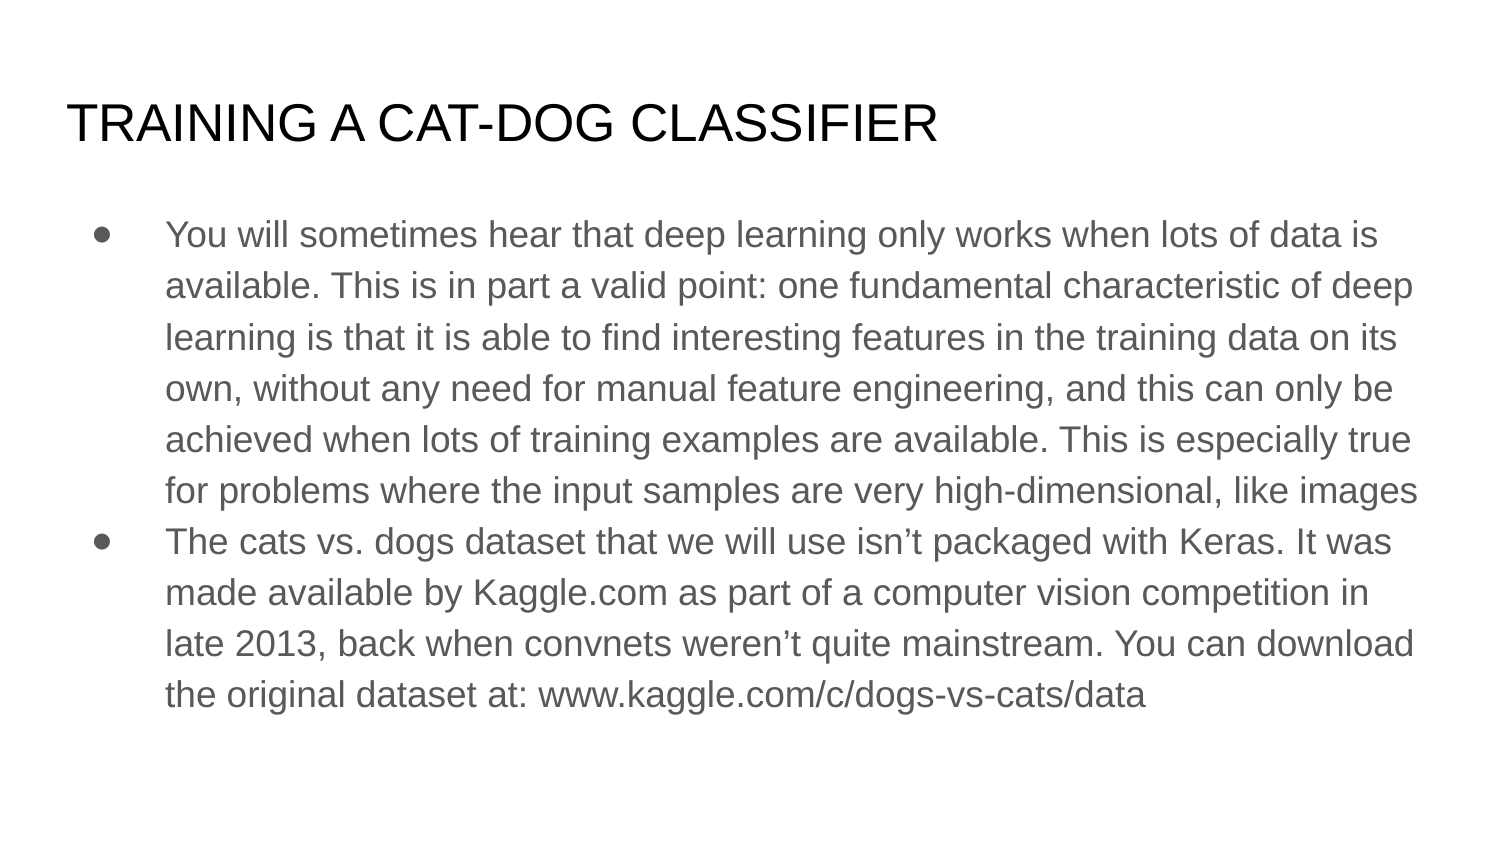

# TRAINING A CAT-DOG CLASSIFIER
You will sometimes hear that deep learning only works when lots of data is available. This is in part a valid point: one fundamental characteristic of deep learning is that it is able to find interesting features in the training data on its own, without any need for manual feature engineering, and this can only be achieved when lots of training examples are available. This is especially true for problems where the input samples are very high-dimensional, like images
The cats vs. dogs dataset that we will use isn’t packaged with Keras. It was made available by Kaggle.com as part of a computer vision competition in late 2013, back when convnets weren’t quite mainstream. You can download the original dataset at: www.kaggle.com/c/dogs-vs-cats/data